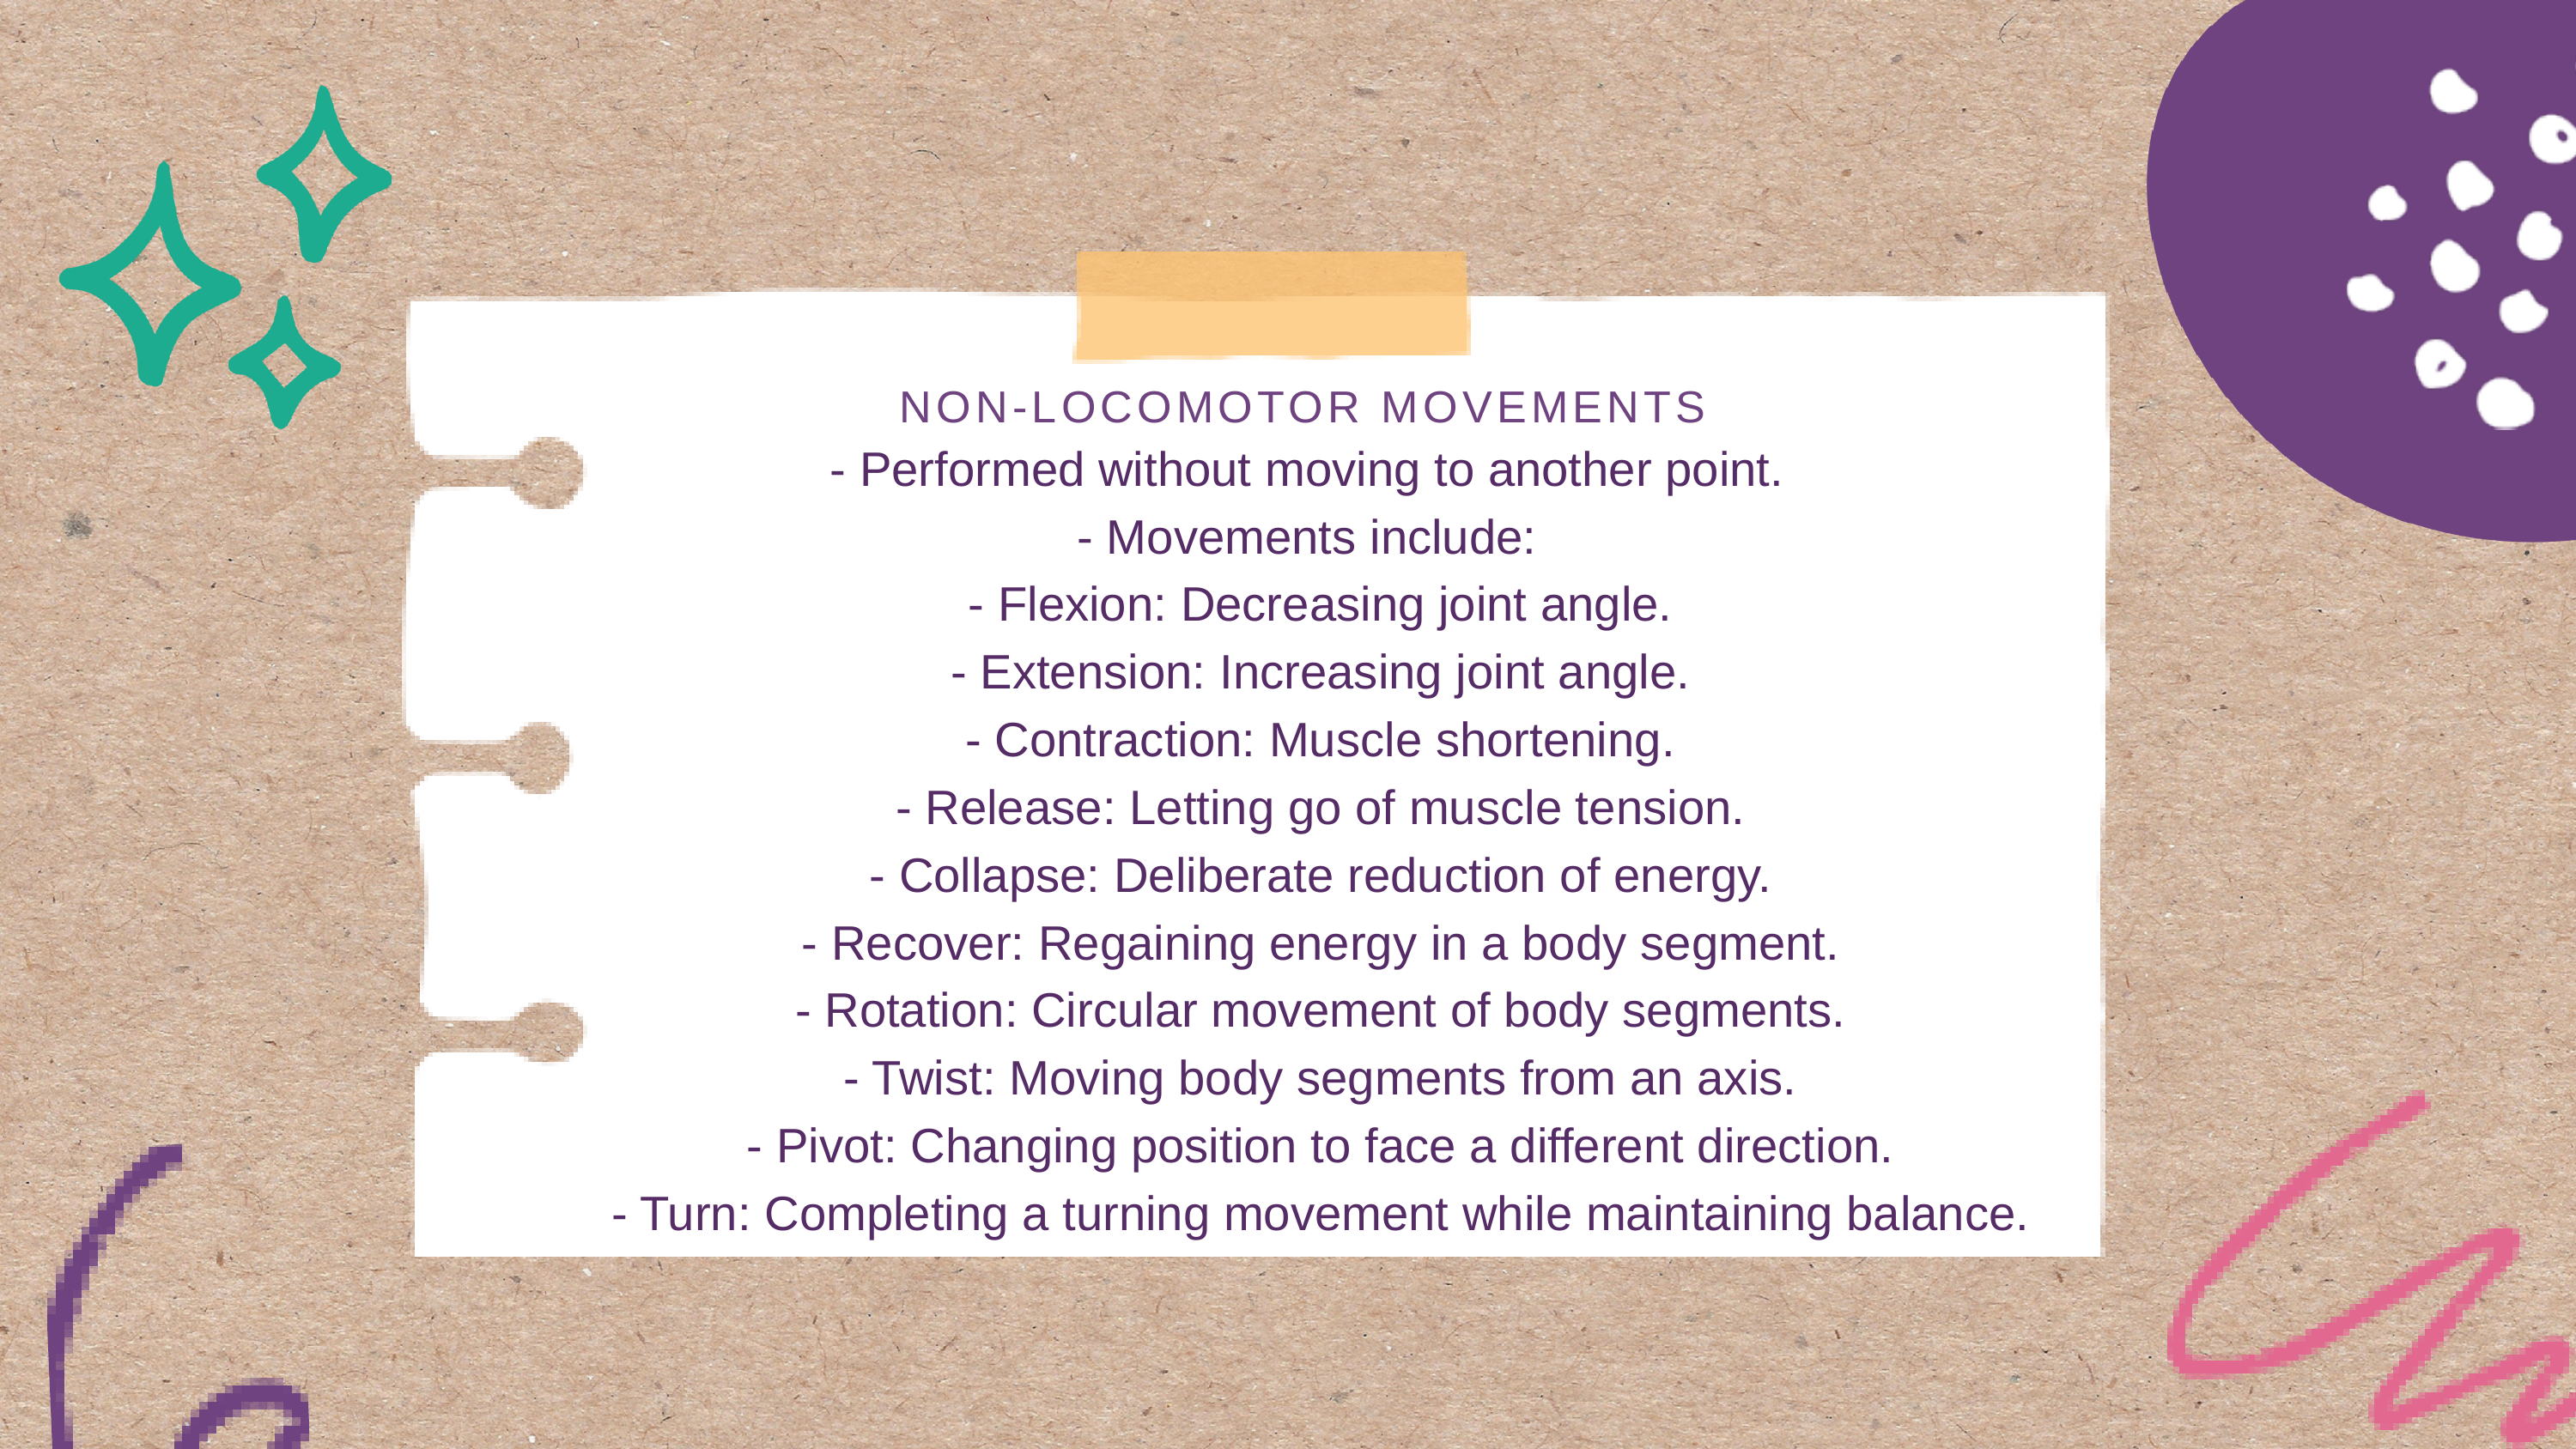

NON-LOCOMOTOR MOVEMENTS
  - Performed without moving to another point.
  - Movements include:
    - Flexion: Decreasing joint angle.
    - Extension: Increasing joint angle.
    - Contraction: Muscle shortening.
    - Release: Letting go of muscle tension.
    - Collapse: Deliberate reduction of energy.
    - Recover: Regaining energy in a body segment.
    - Rotation: Circular movement of body segments.
    - Twist: Moving body segments from an axis.
    - Pivot: Changing position to face a different direction.
    - Turn: Completing a turning movement while maintaining balance.